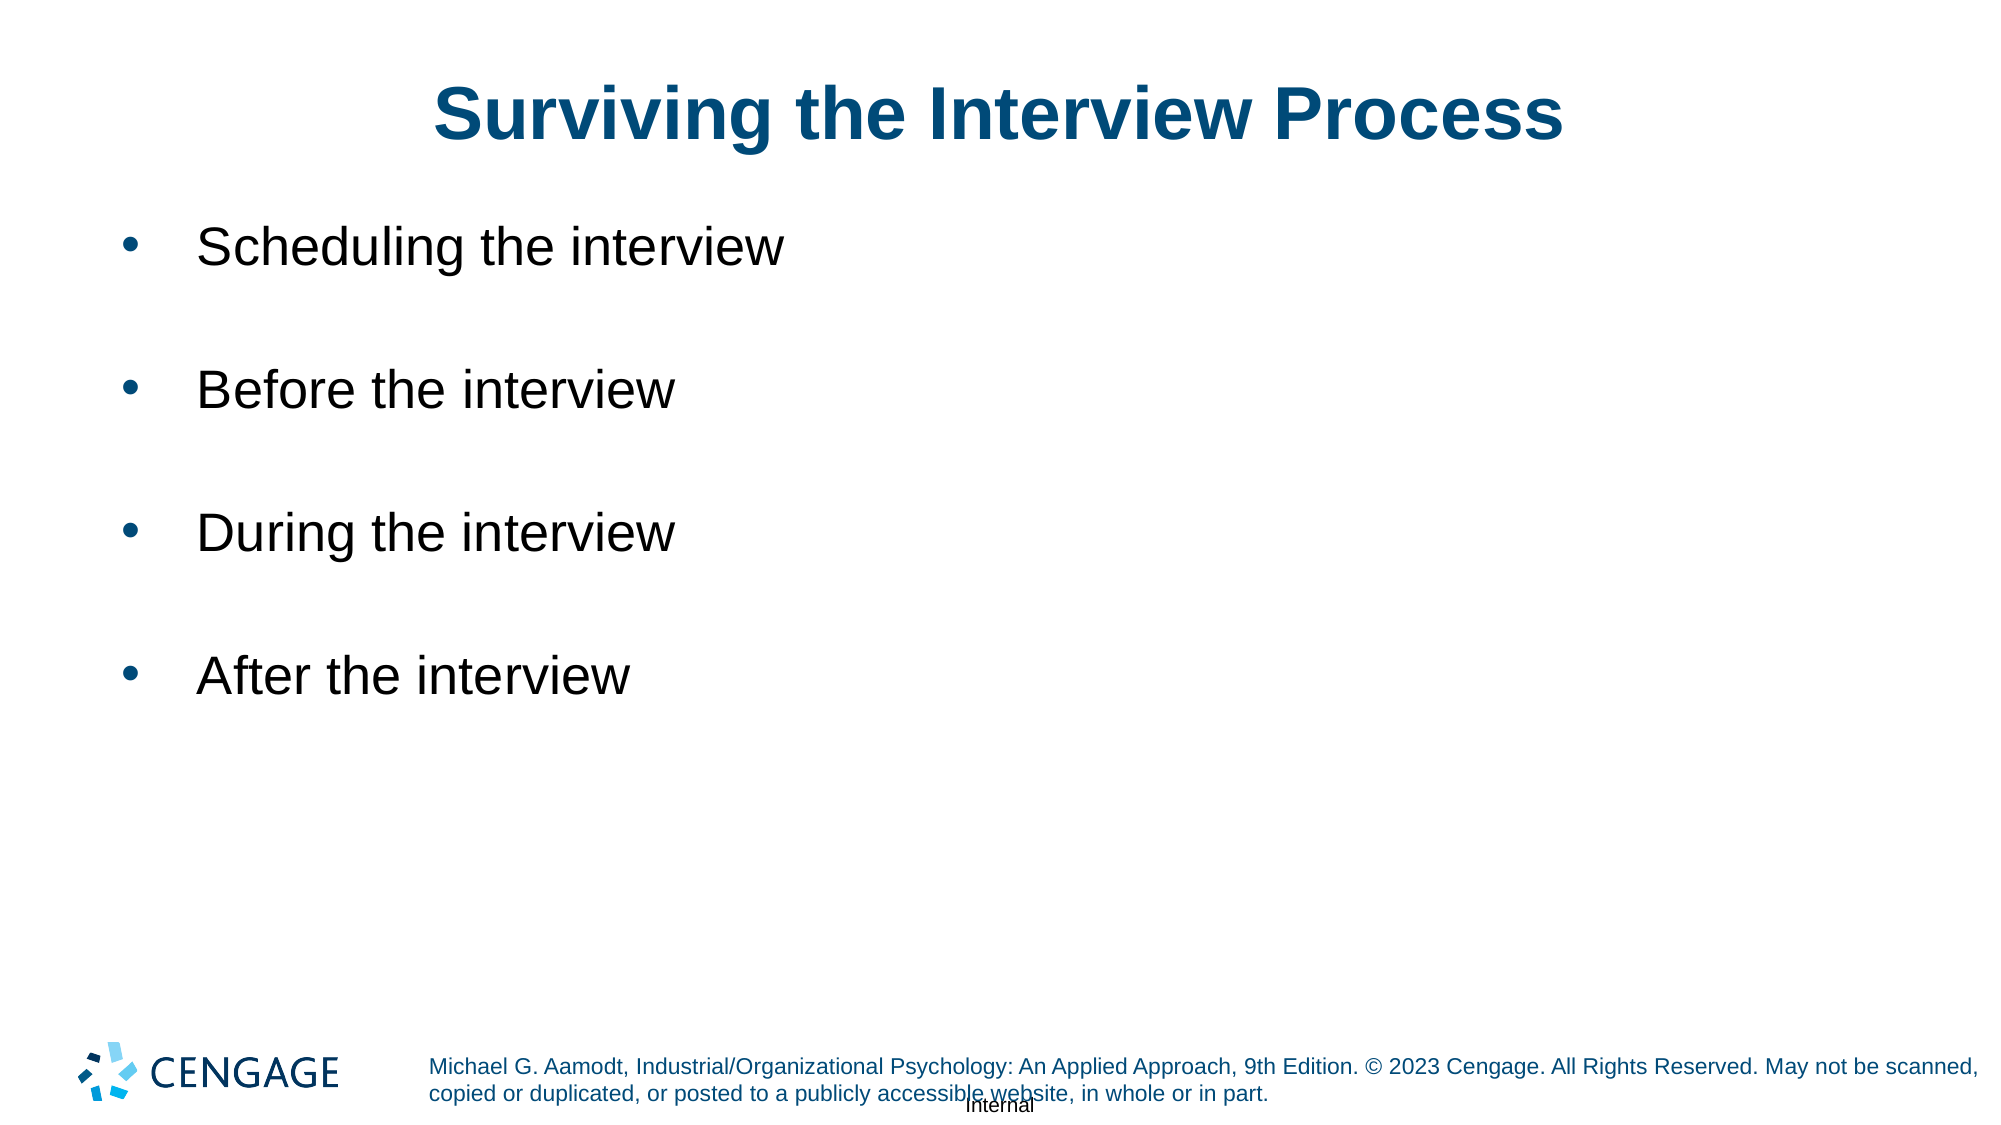

# Surviving the Interview Process
Scheduling the interview
Before the interview
During the interview
After the interview